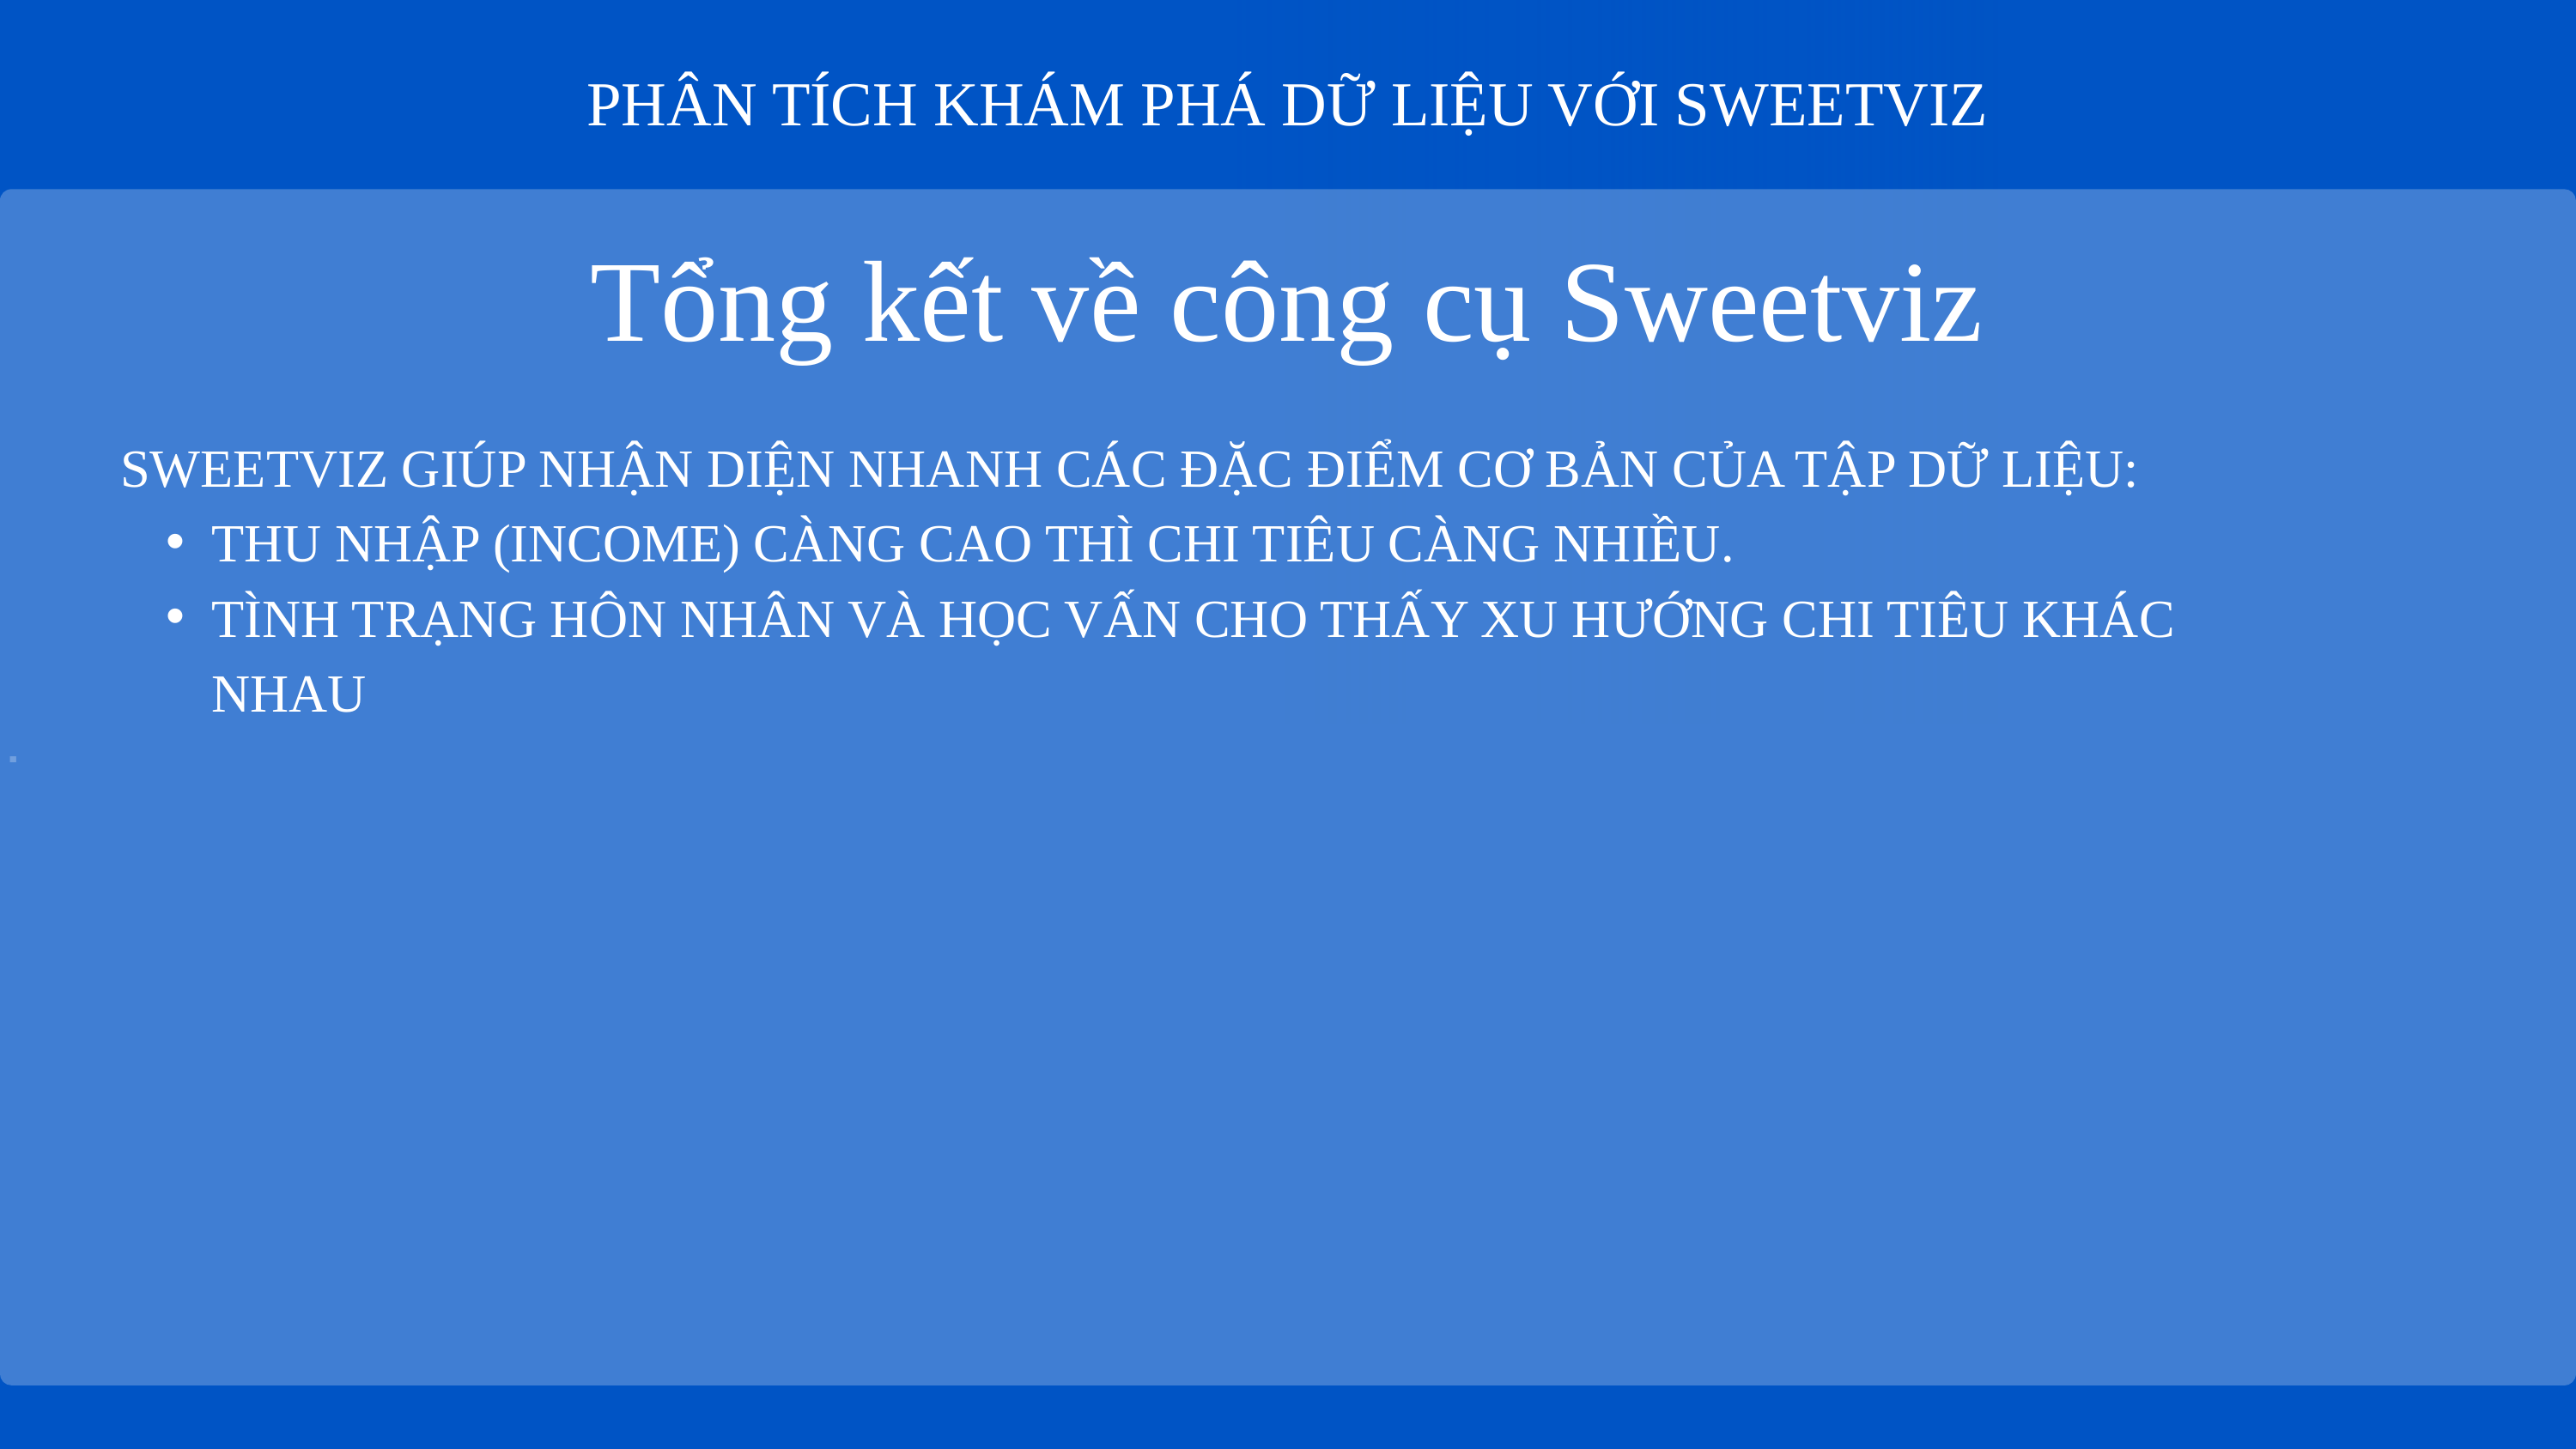

PHÂN TÍCH KHÁM PHÁ DỮ LIỆU VỚI SWEETVIZ

.

Tổng kết về công cụ Sweetviz

SWEETVIZ GIÚP NHẬN DIỆN NHANH CÁC ĐẶC ĐIỂM CƠ BẢN CỦA TẬP DỮ LIỆU:
THU NHẬP (INCOME) CÀNG CAO THÌ CHI TIÊU CÀNG NHIỀU.
TÌNH TRẠNG HÔN NHÂN VÀ HỌC VẤN CHO THẤY XU HƯỚNG CHI TIÊU KHÁC NHAU